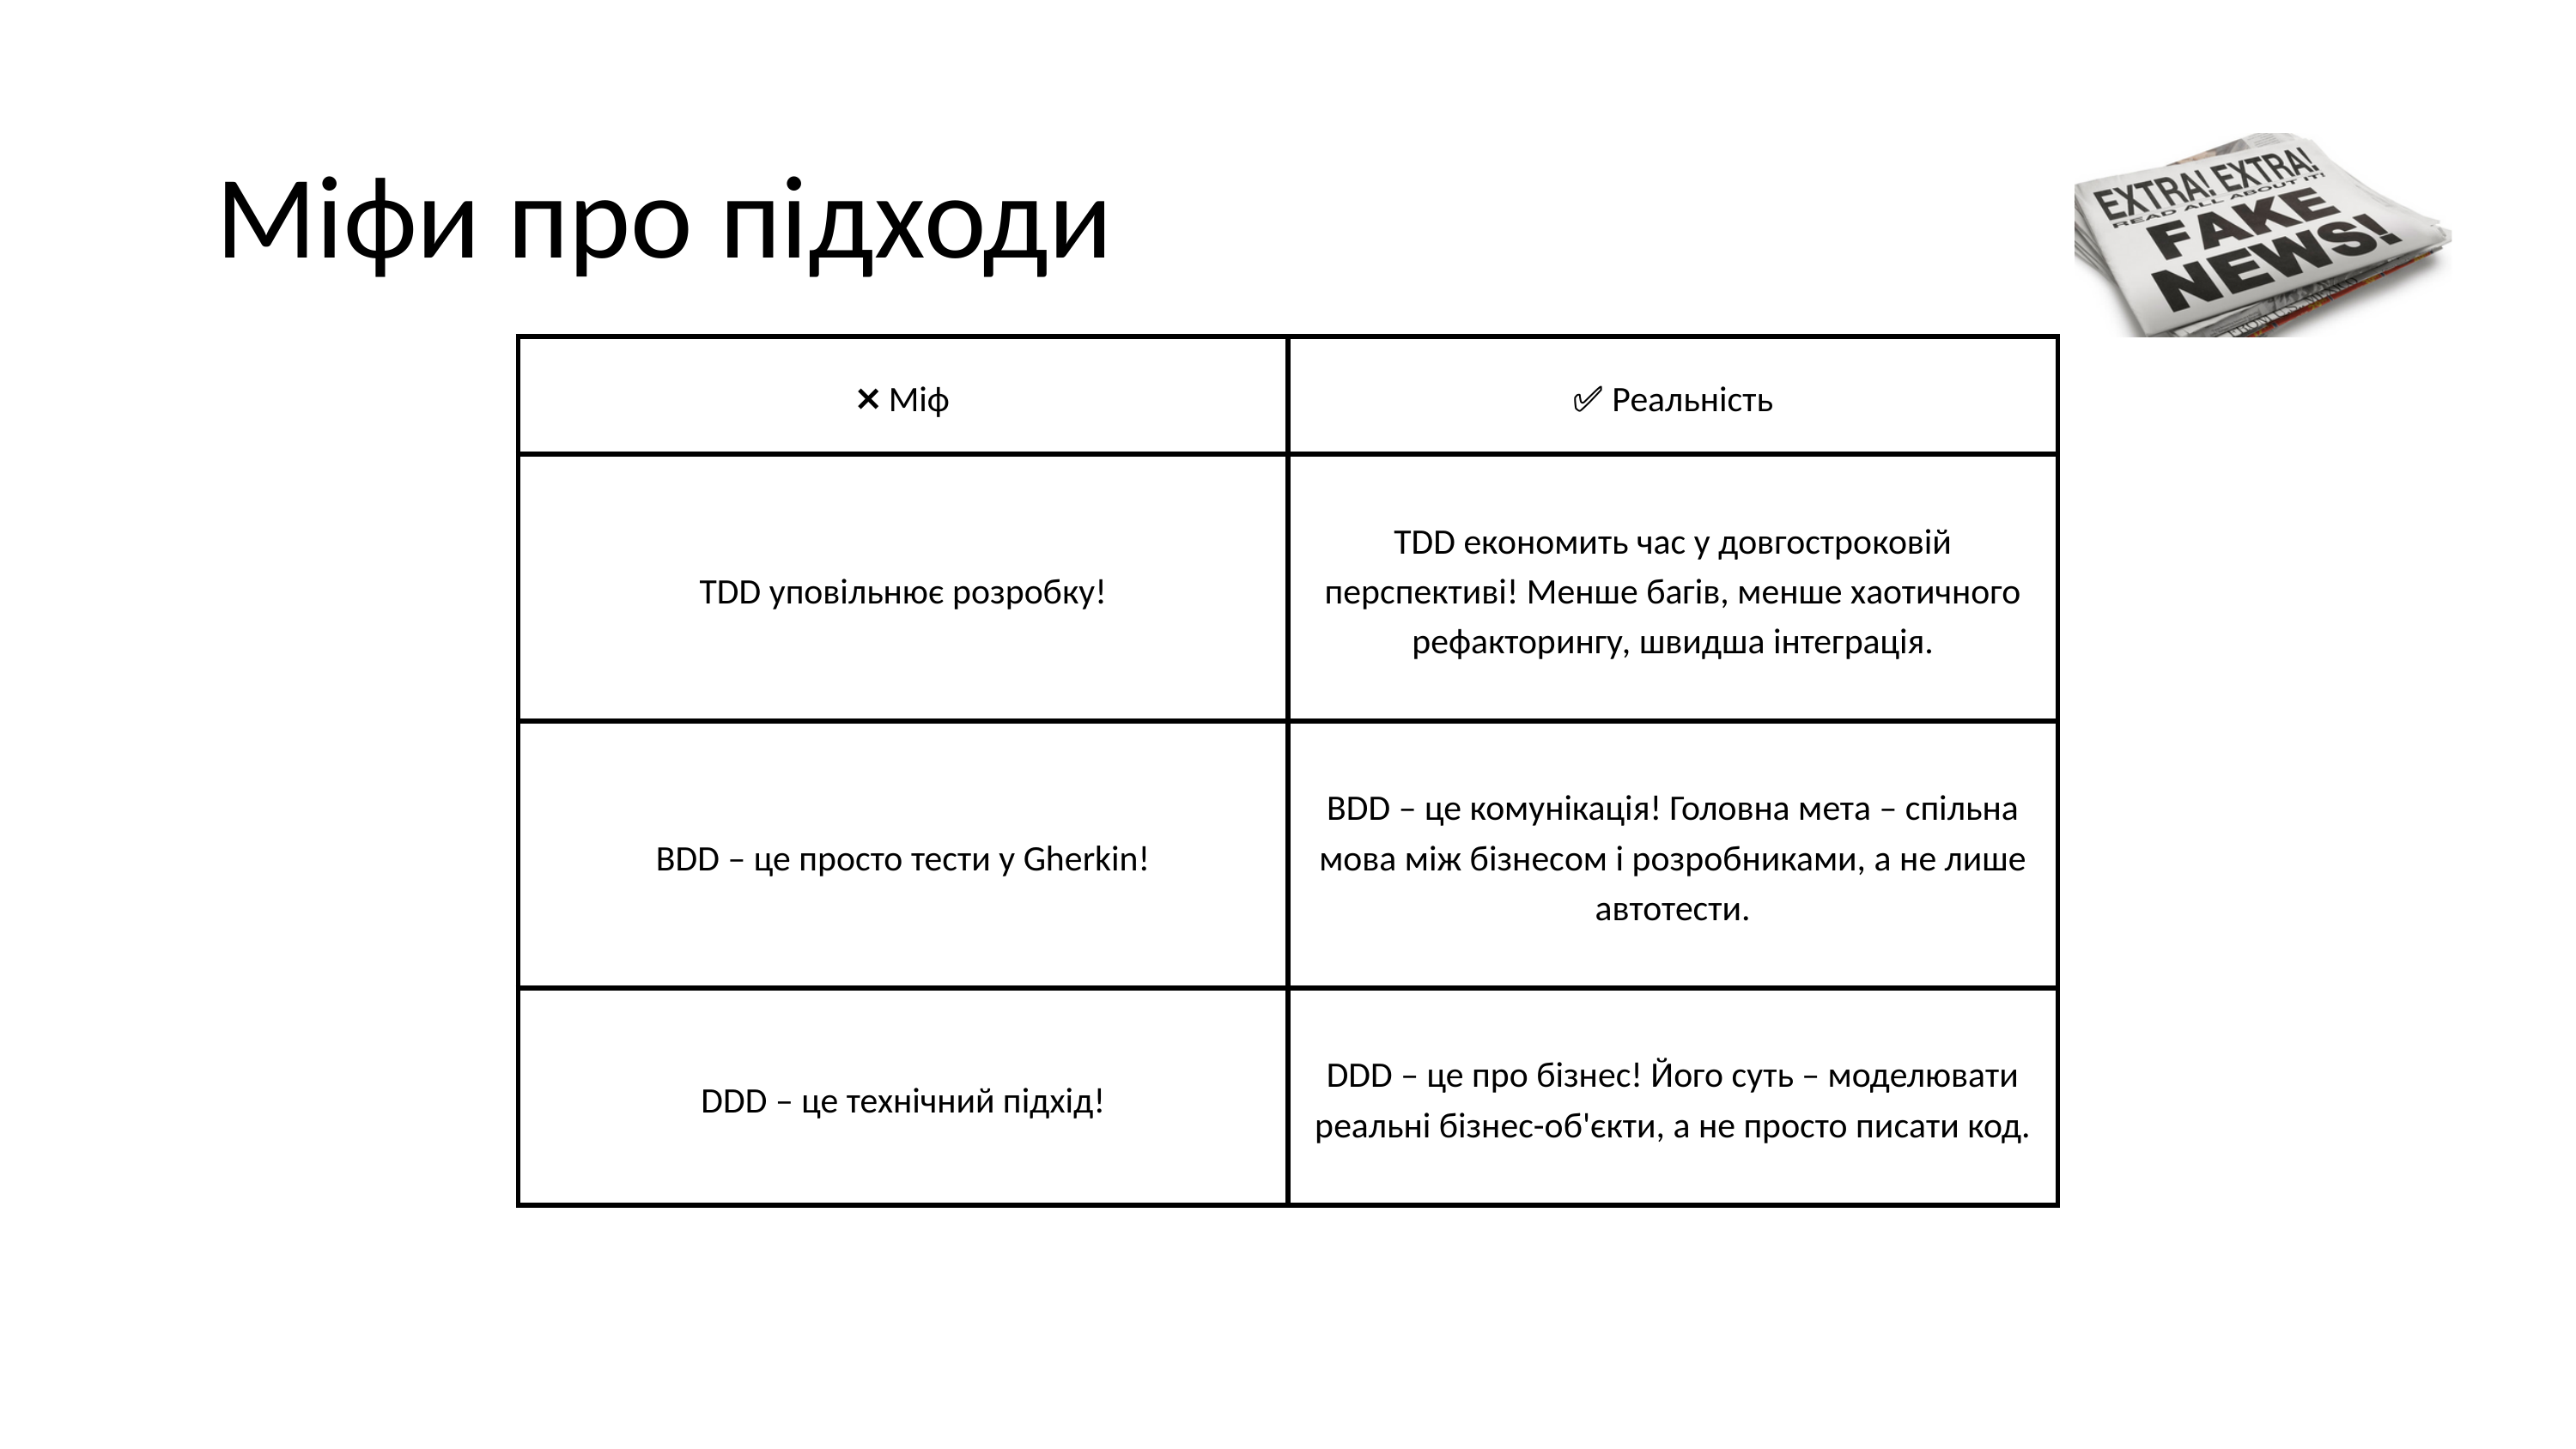

Міфи про підходи
| ❌ Міф | ✅ Реальність |
| --- | --- |
| TDD уповільнює розробку! | TDD економить час у довгостроковій перспективі! Менше багів, менше хаотичного рефакторингу, швидша інтеграція. |
| BDD – це просто тести у Gherkin! | BDD – це комунікація! Головна мета – спільна мова між бізнесом і розробниками, а не лише автотести. |
| DDD – це технічний підхід! | DDD – це про бізнес! Його суть – моделювати реальні бізнес-об'єкти, а не просто писати код. |
1 0 1 1   0 1 1   0 1   1 0 1 1 0 0 1   1 0   1 1 0 1 1   0 1 1   0 1   1 1 0 1 1 0   1 1 0 1 1 1   1 1 0 1